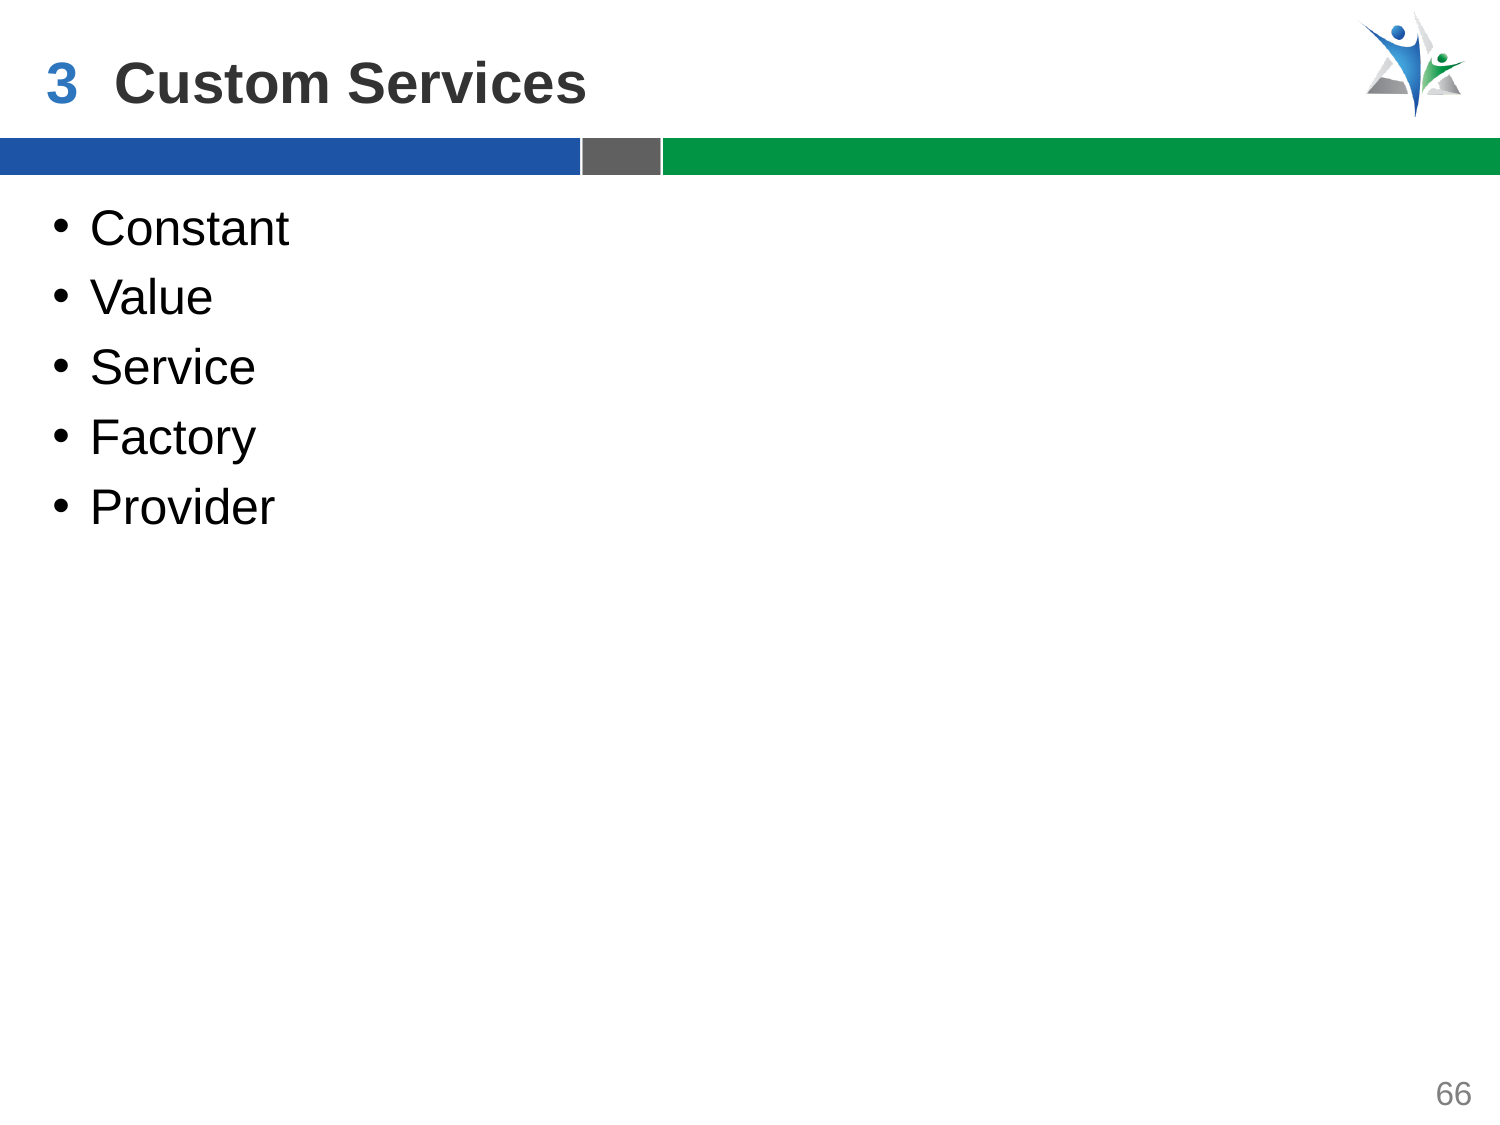

3
Custom Services
Constant
Value
Service
Factory
Provider